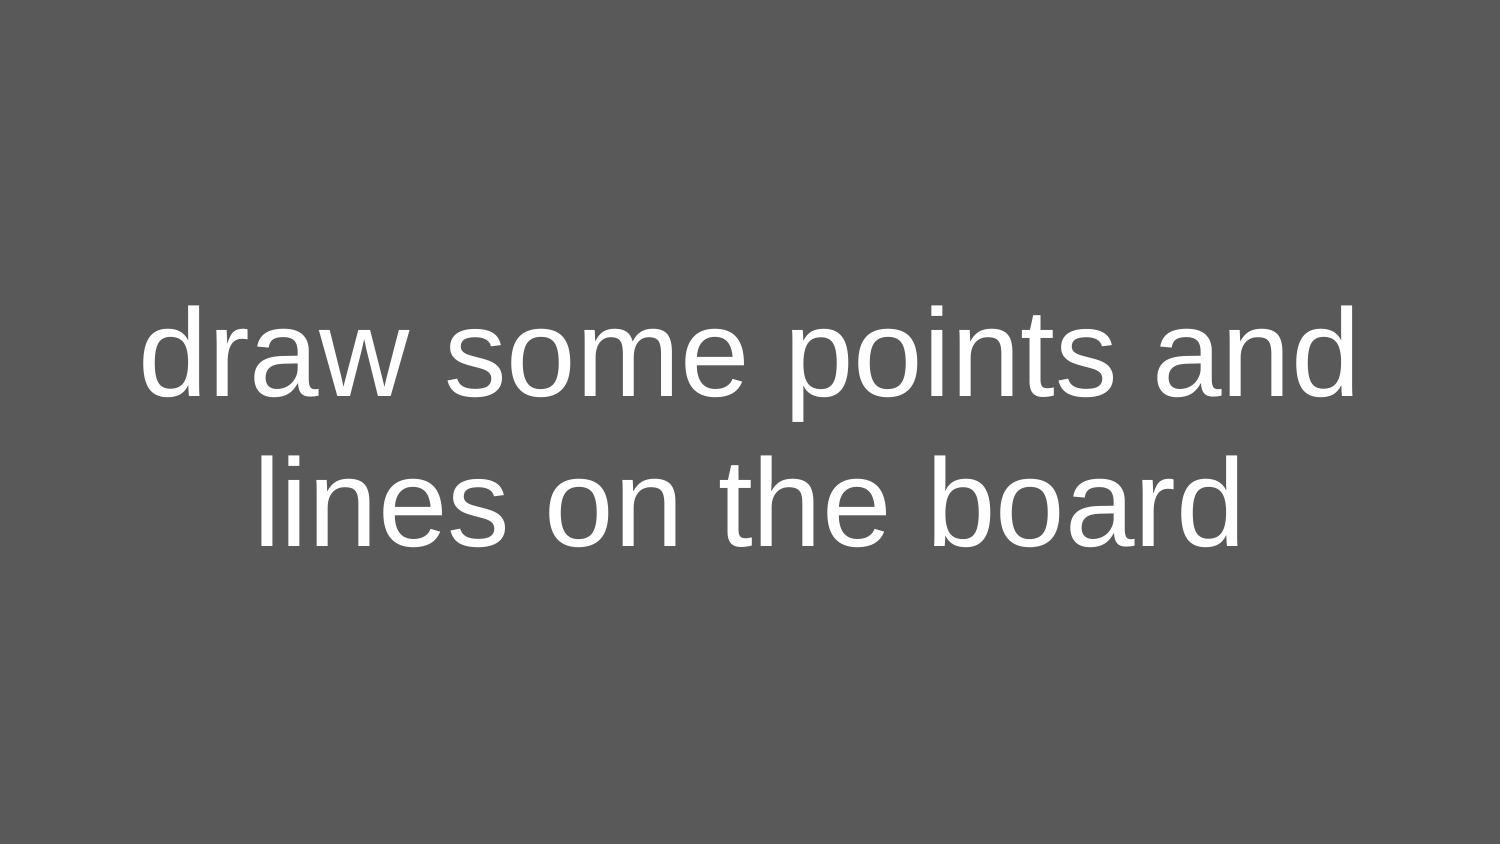

# draw some points and lines on the board